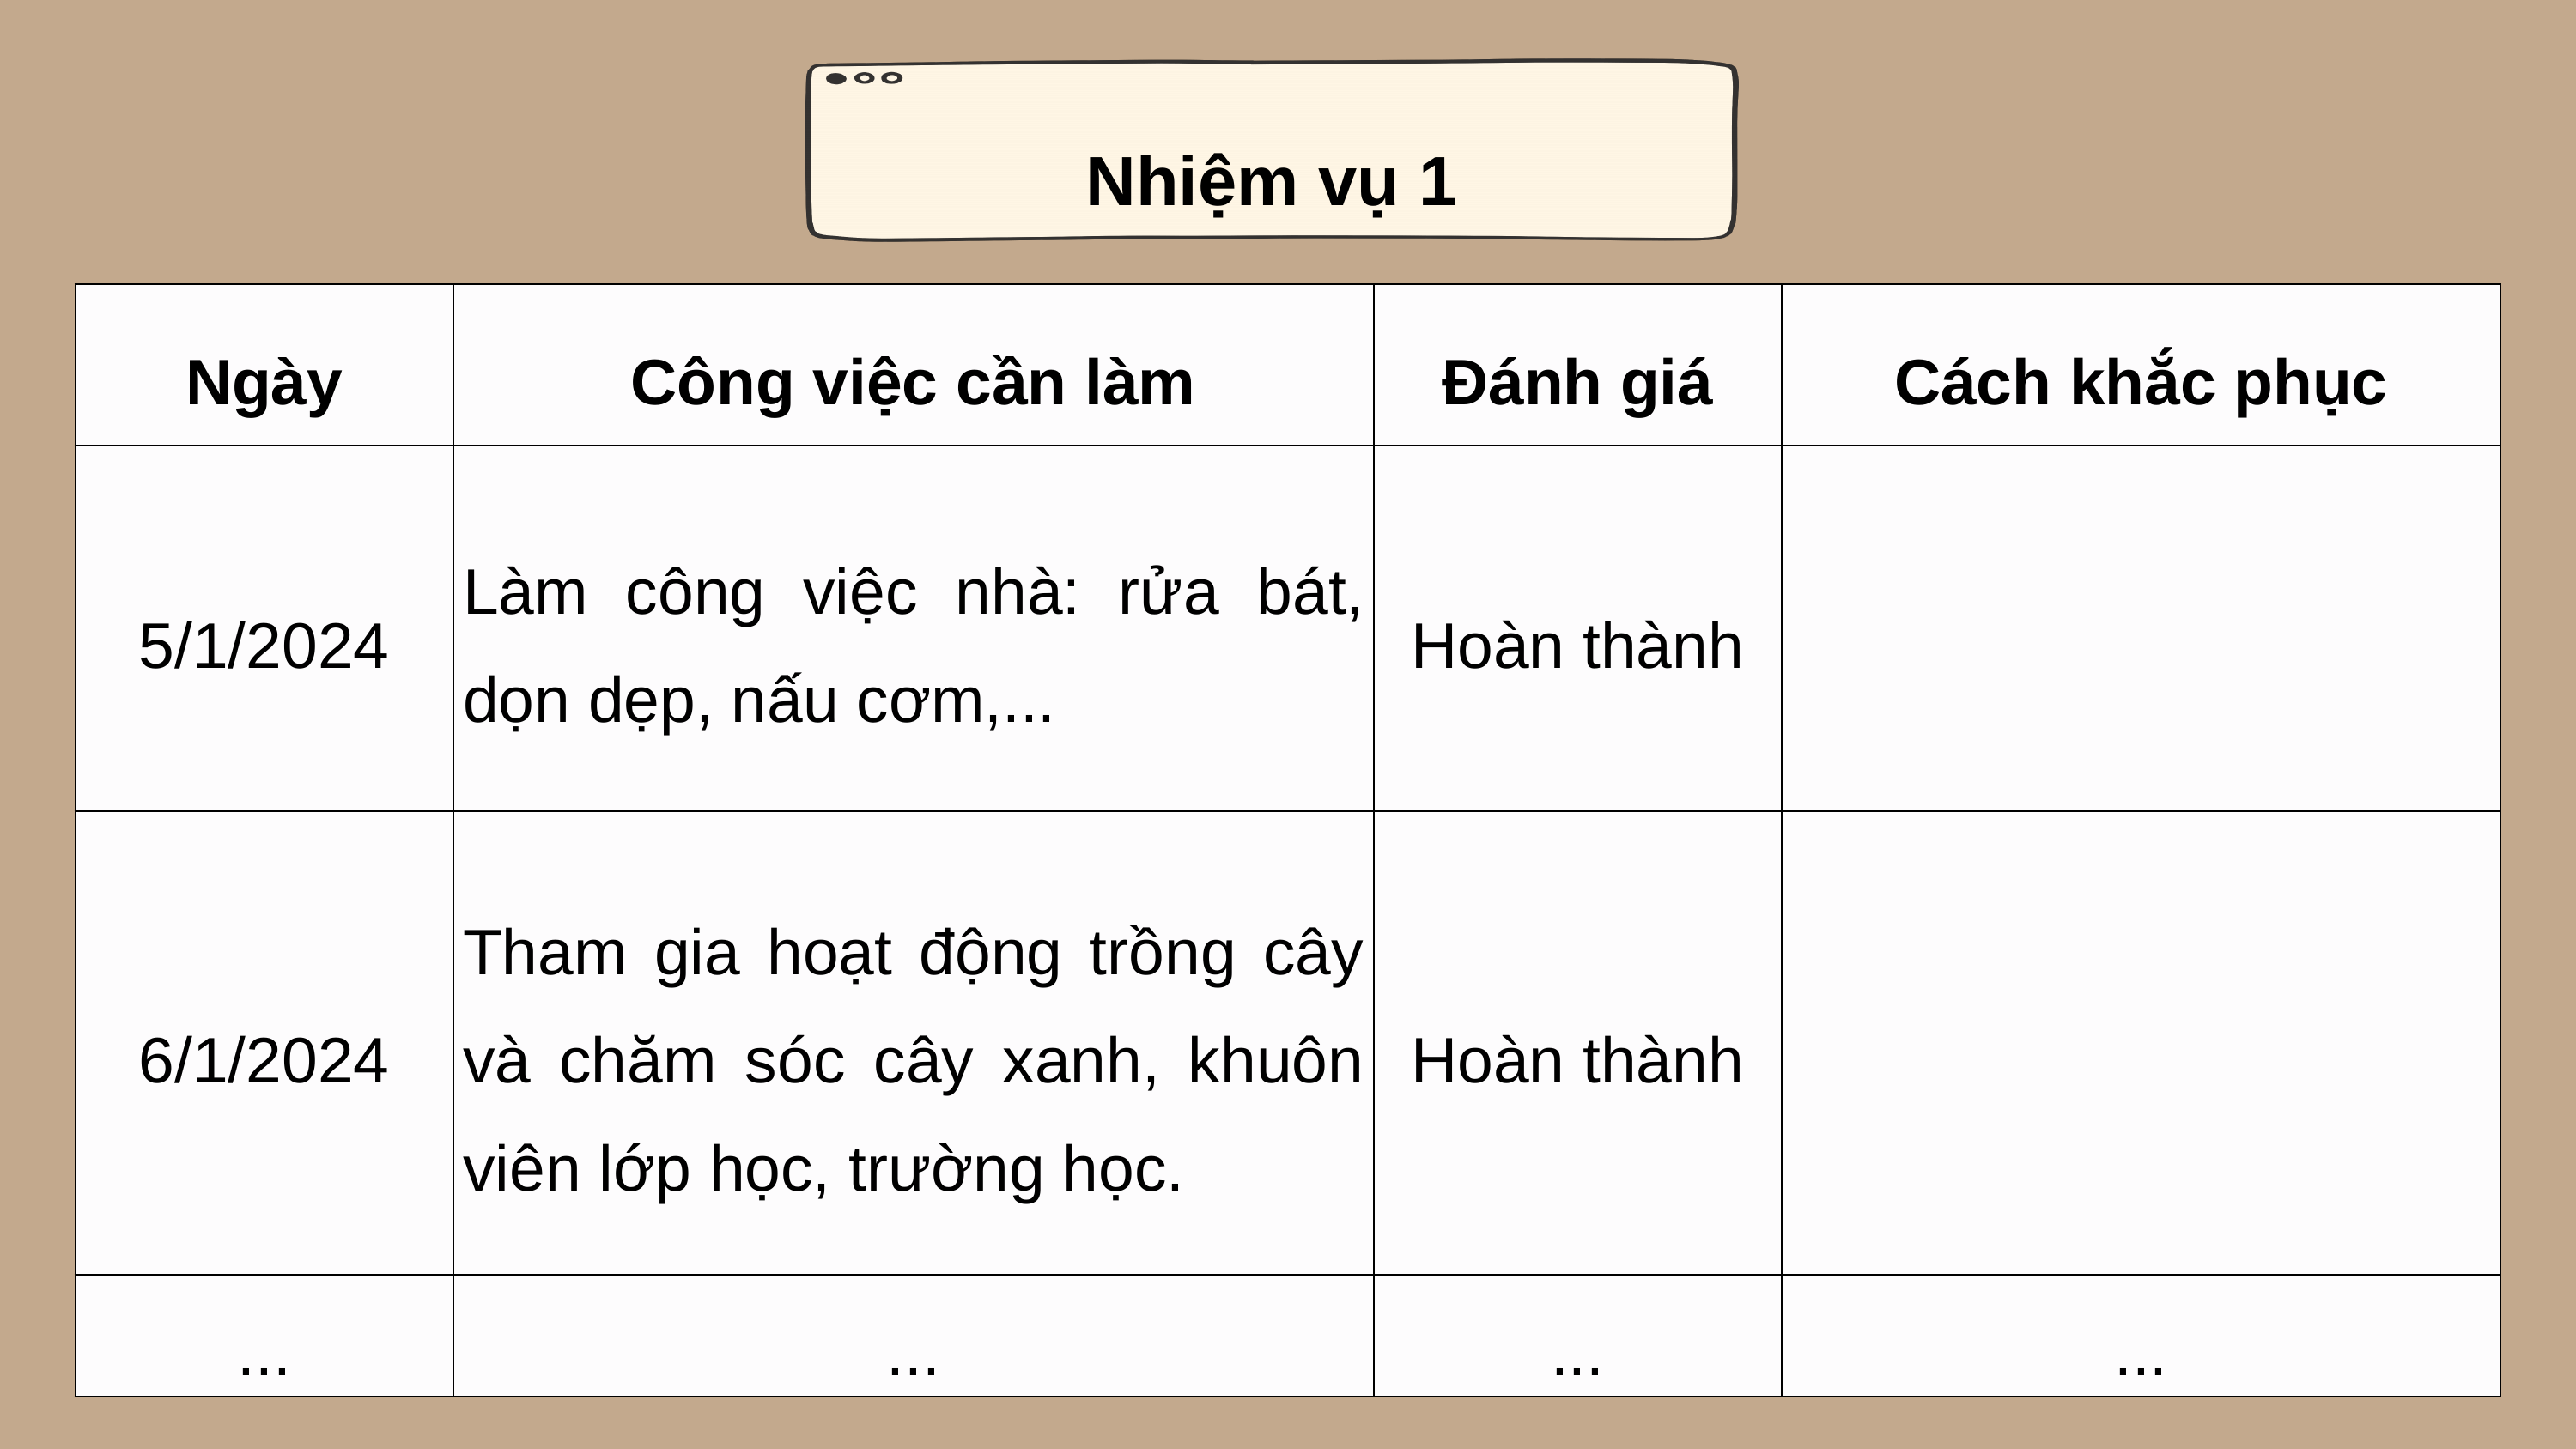

Nhiệm vụ 1

| Ngày | Công việc cần làm | Đánh giá | Cách khắc phục |
| --- | --- | --- | --- |
| 5/1/2024 | Làm công việc nhà: rửa bát, dọn dẹp, nấu cơm,... | Hoàn thành |  |
| 6/1/2024 | Tham gia hoạt động trồng cây và chăm sóc cây xanh, khuôn viên lớp học, trường học. | Hoàn thành |  |
| ... | ... | ... | ... |